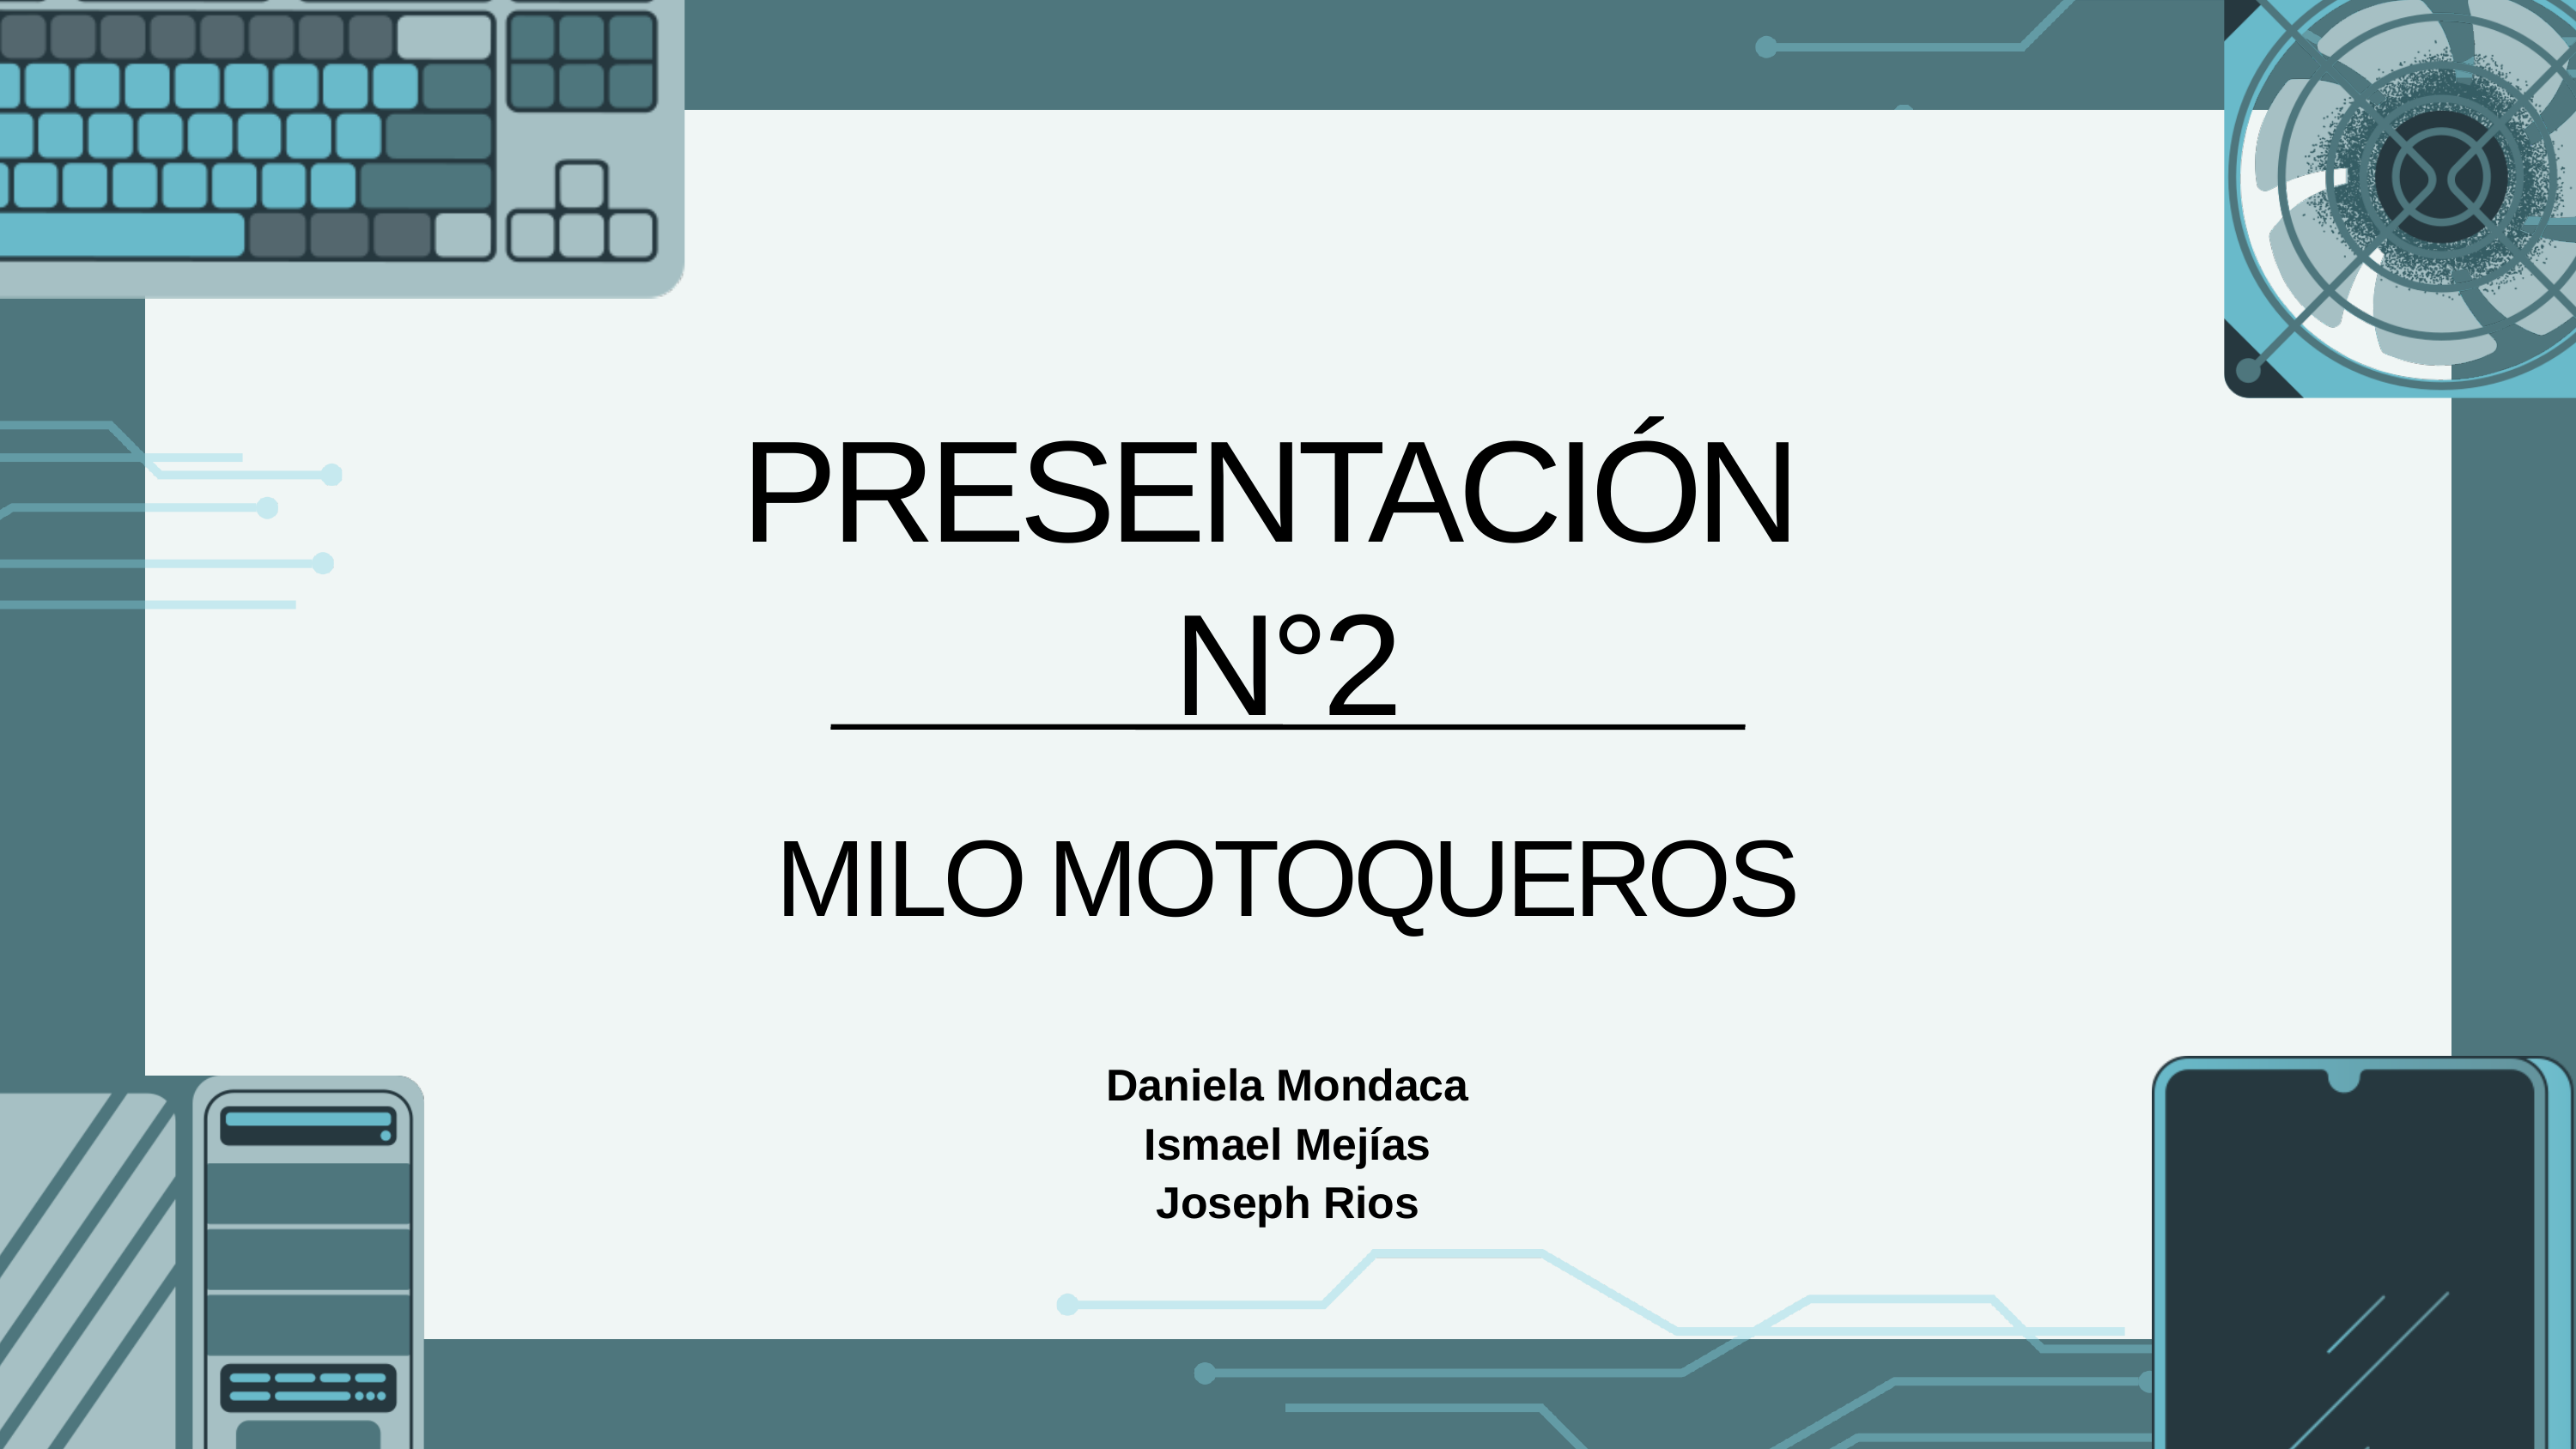

PRESENTACIÓN
N°2

MILO MOTOQUEROS
Daniela Mondaca
Ismael Mejías
Joseph Rios